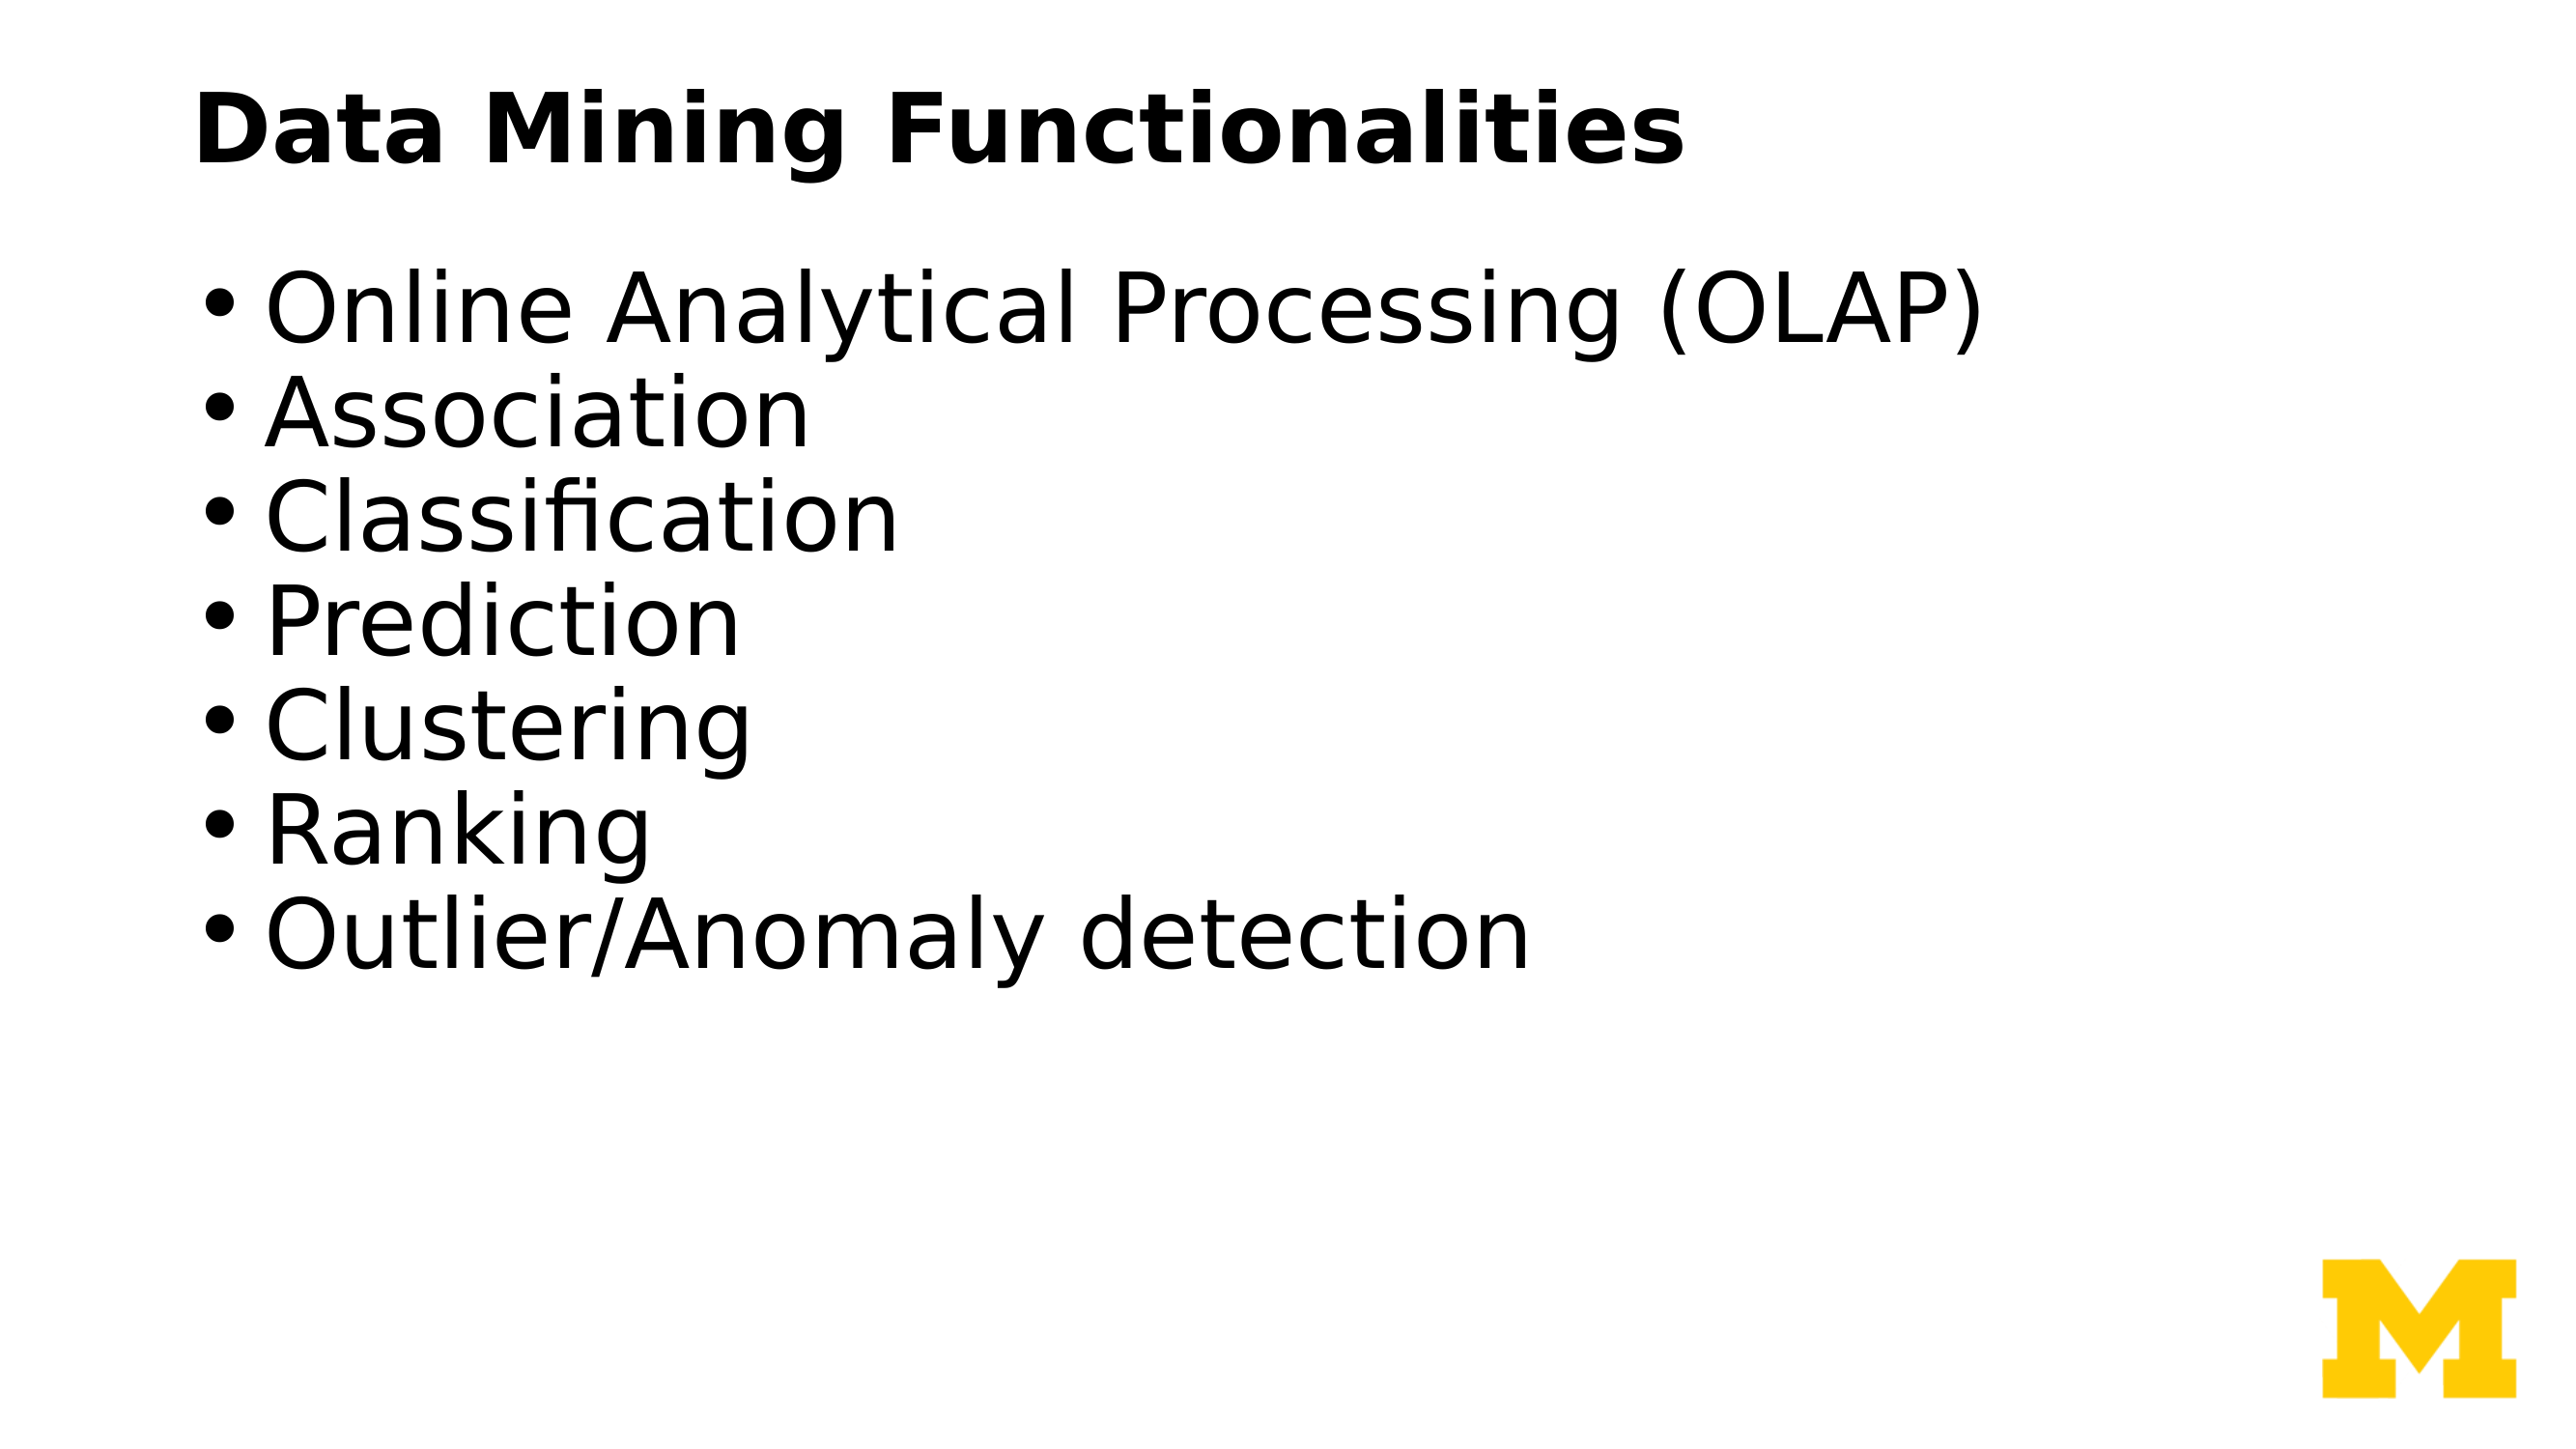

# Data Mining Functionalities
Online Analytical Processing (OLAP)
Association
Classification
Prediction
Clustering
Ranking
Outlier/Anomaly detection